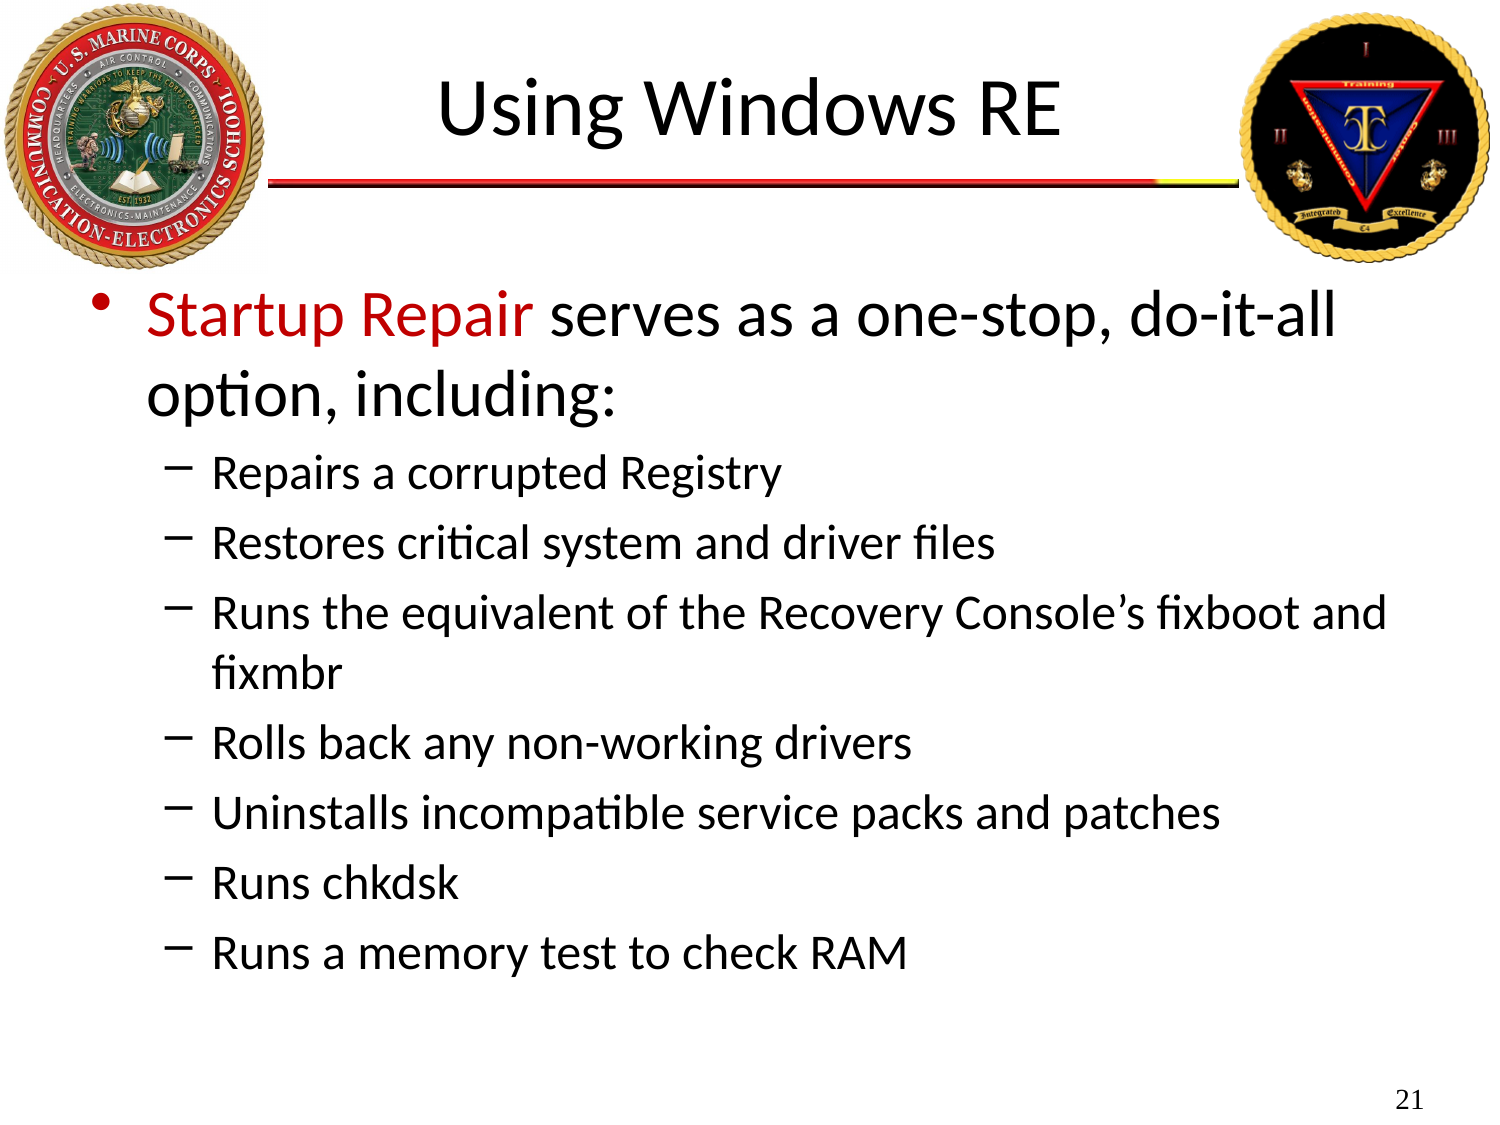

# Using Windows RE
Startup Repair serves as a one-stop, do-it-all option, including:
Repairs a corrupted Registry
Restores critical system and driver files
Runs the equivalent of the Recovery Console’s fixboot and fixmbr
Rolls back any non-working drivers
Uninstalls incompatible service packs and patches
Runs chkdsk
Runs a memory test to check RAM